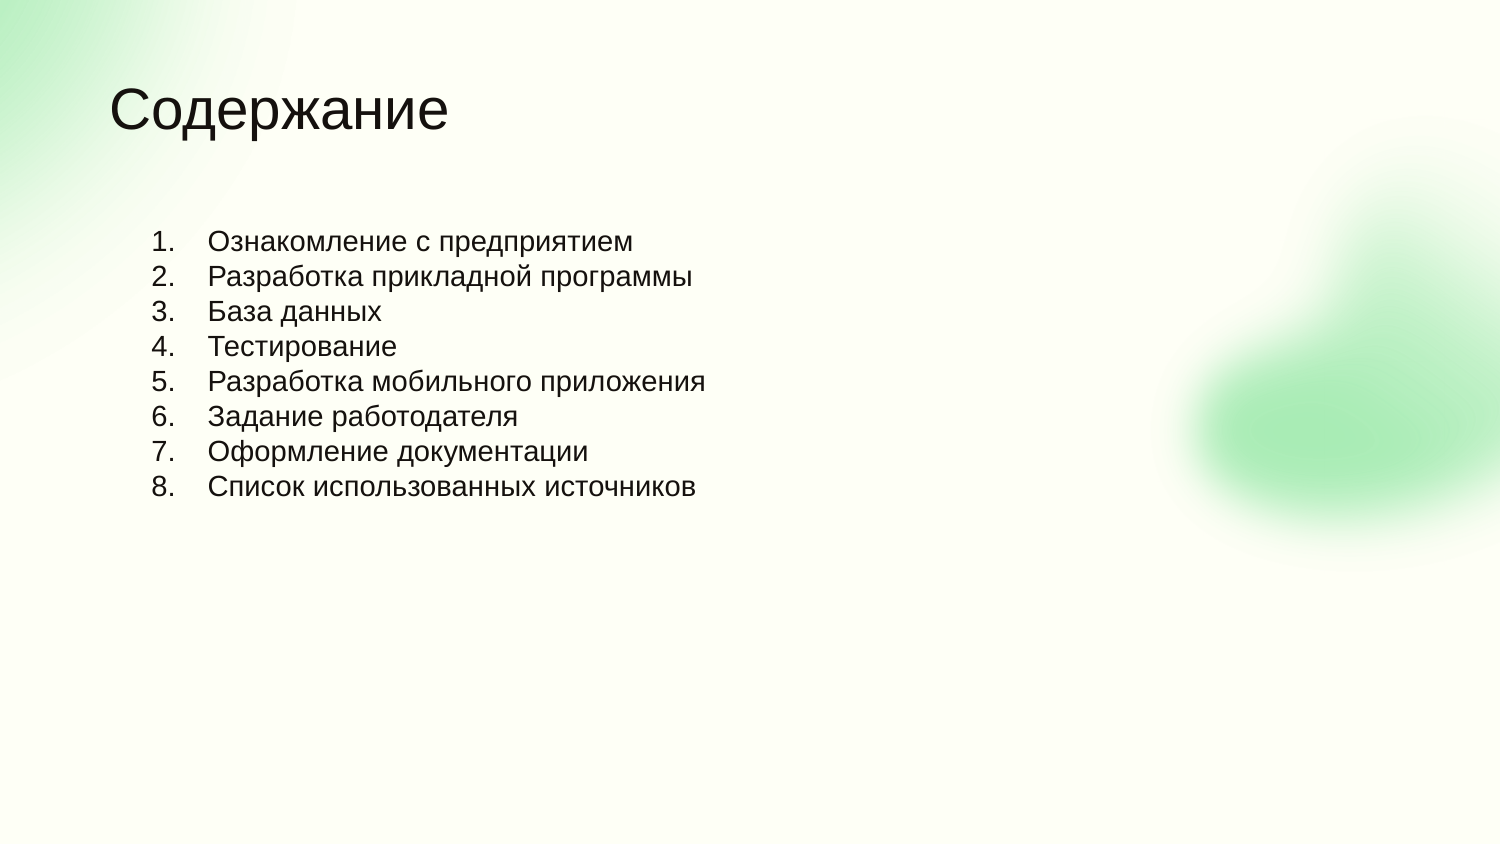

# Содержание
Ознакомление с предприятием
Разработка прикладной программы
База данных
Тестирование
Разработка мобильного приложения
Задание работодателя
Оформление документации
Список использованных источников